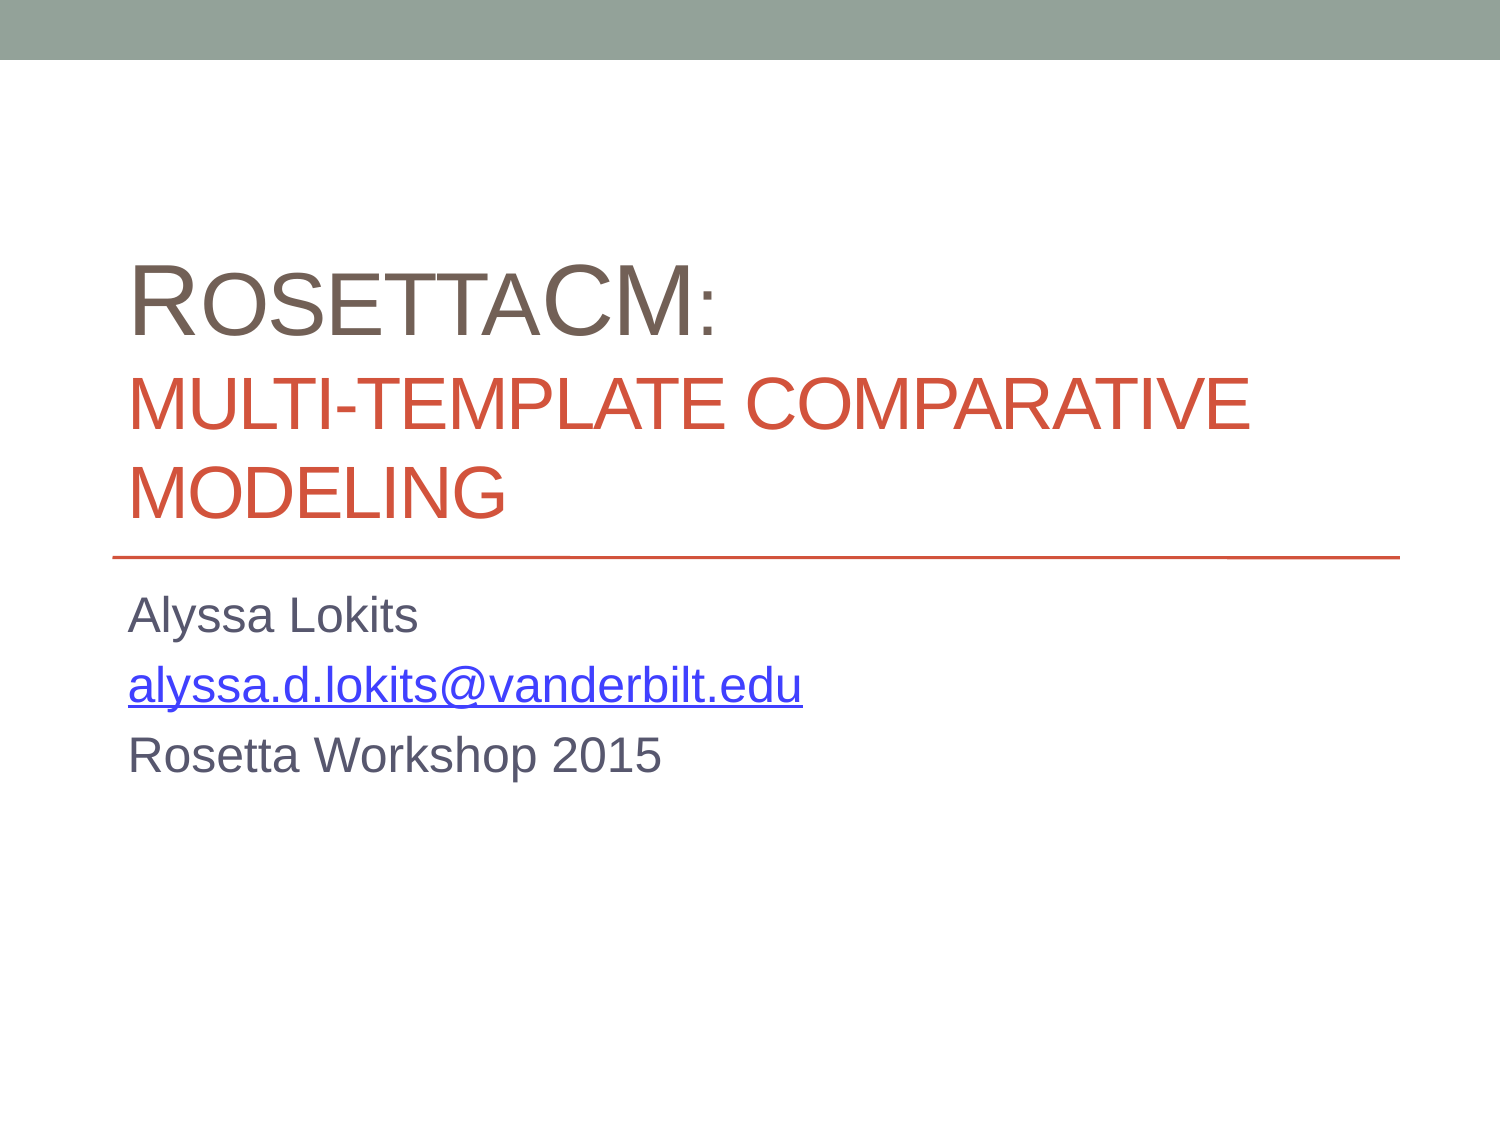

# RosettaCM: Multi-Template Comparative Modeling
Alyssa Lokits
alyssa.d.lokits@vanderbilt.edu
Rosetta Workshop 2015